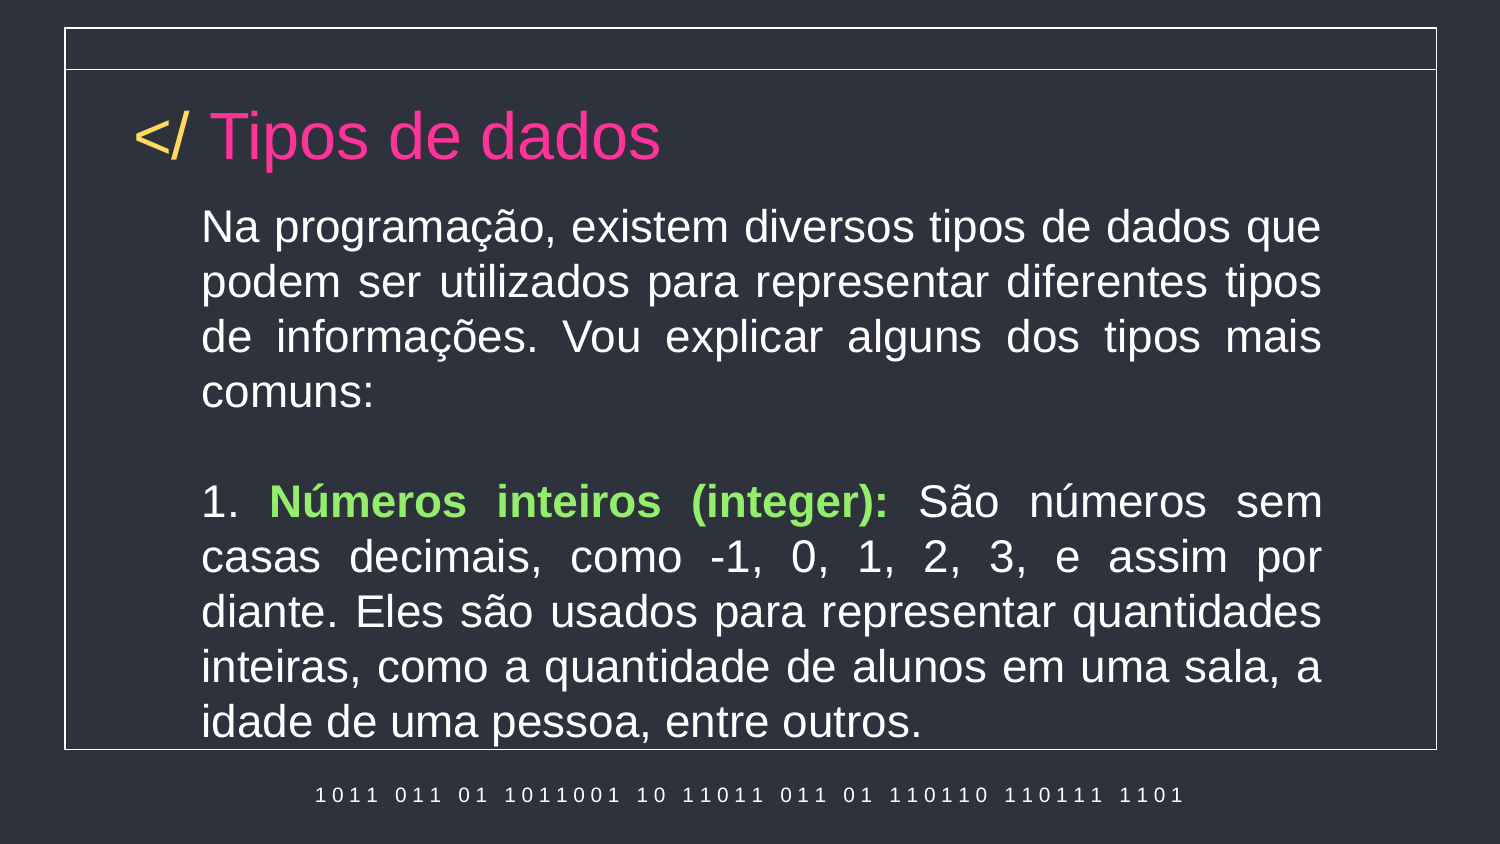

# </ Tipos de dados
Na programação, existem diversos tipos de dados que podem ser utilizados para representar diferentes tipos de informações. Vou explicar alguns dos tipos mais comuns:

1. Números inteiros (integer): São números sem casas decimais, como -1, 0, 1, 2, 3, e assim por diante. Eles são usados para representar quantidades inteiras, como a quantidade de alunos em uma sala, a idade de uma pessoa, entre outros.